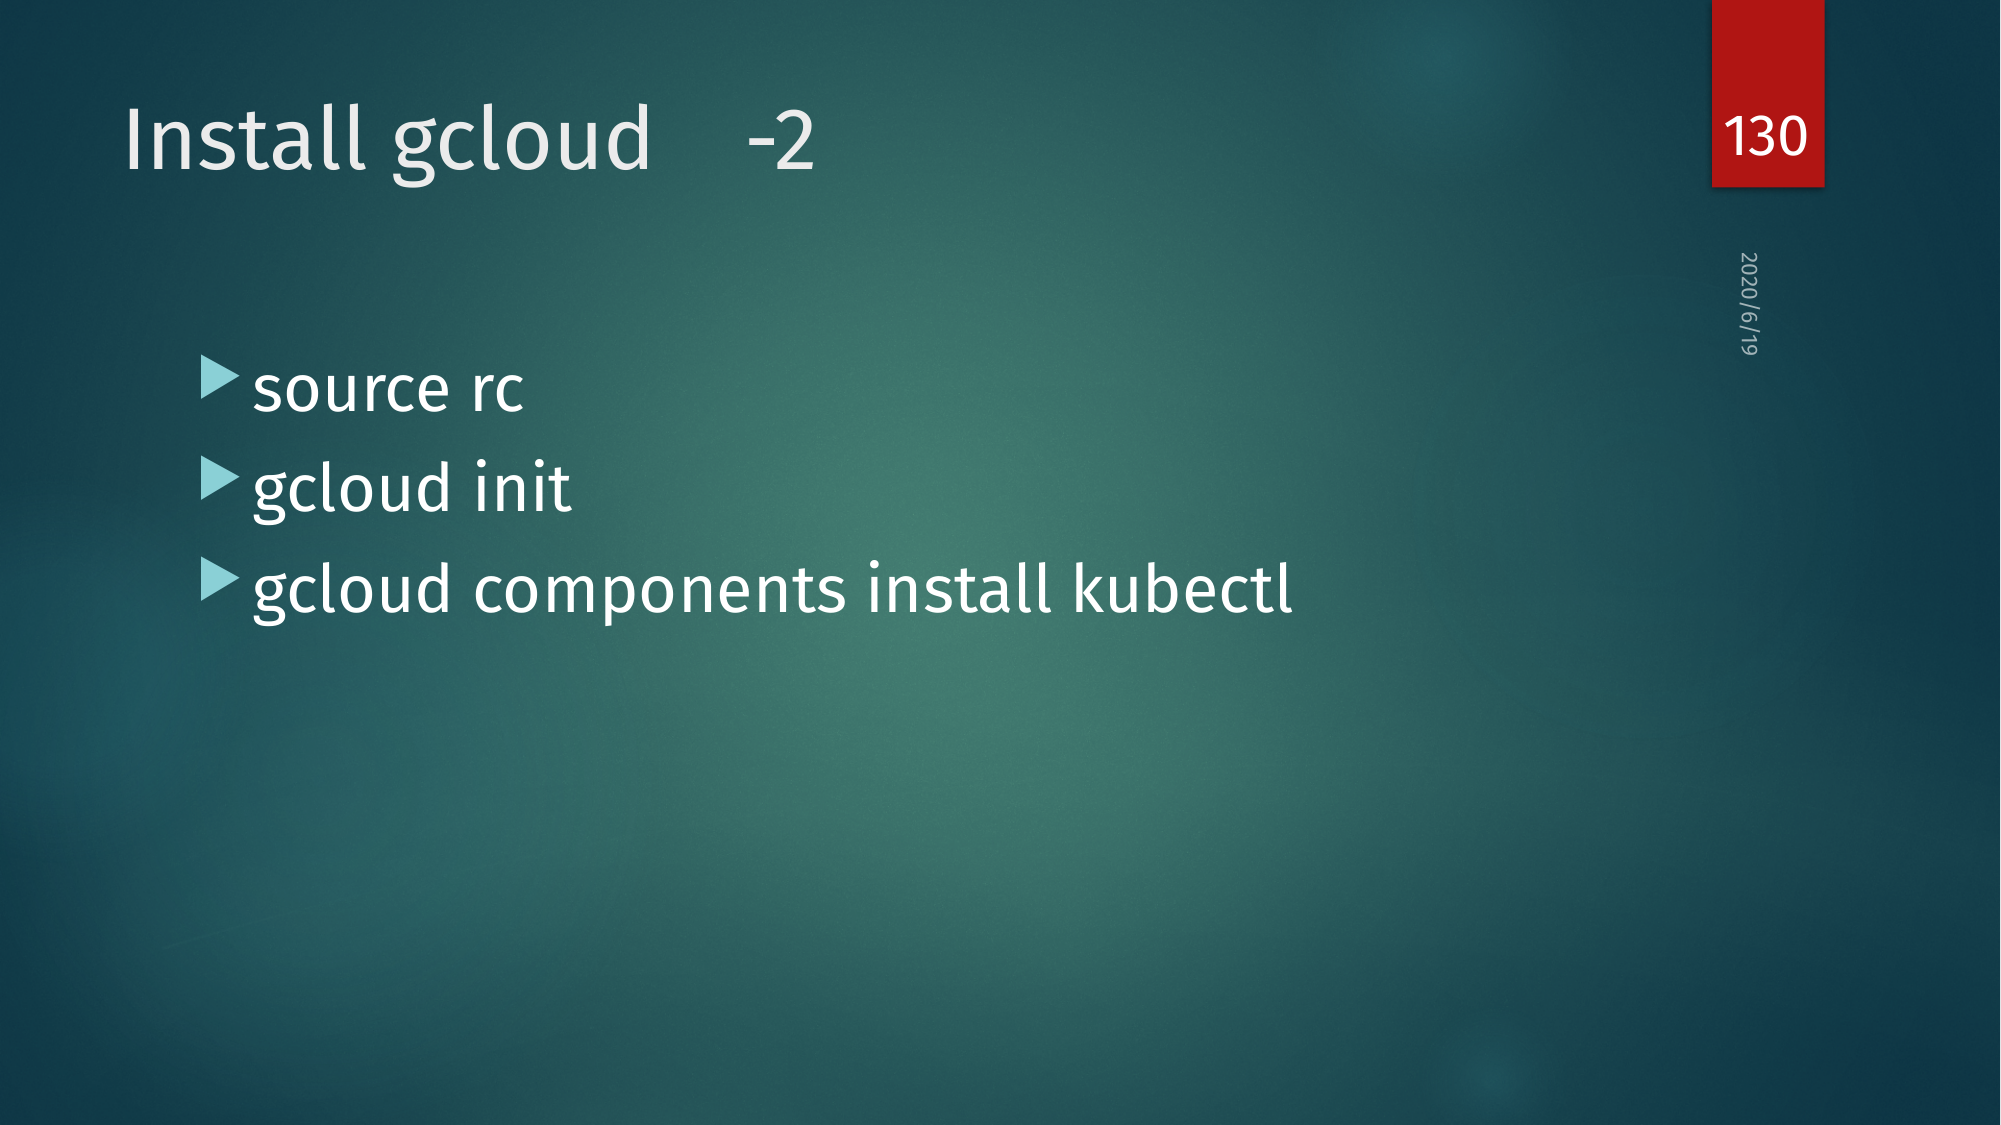

130
# Install gcloud	 -2
2020/6/19
source rc
gcloud init
gcloud components install kubectl